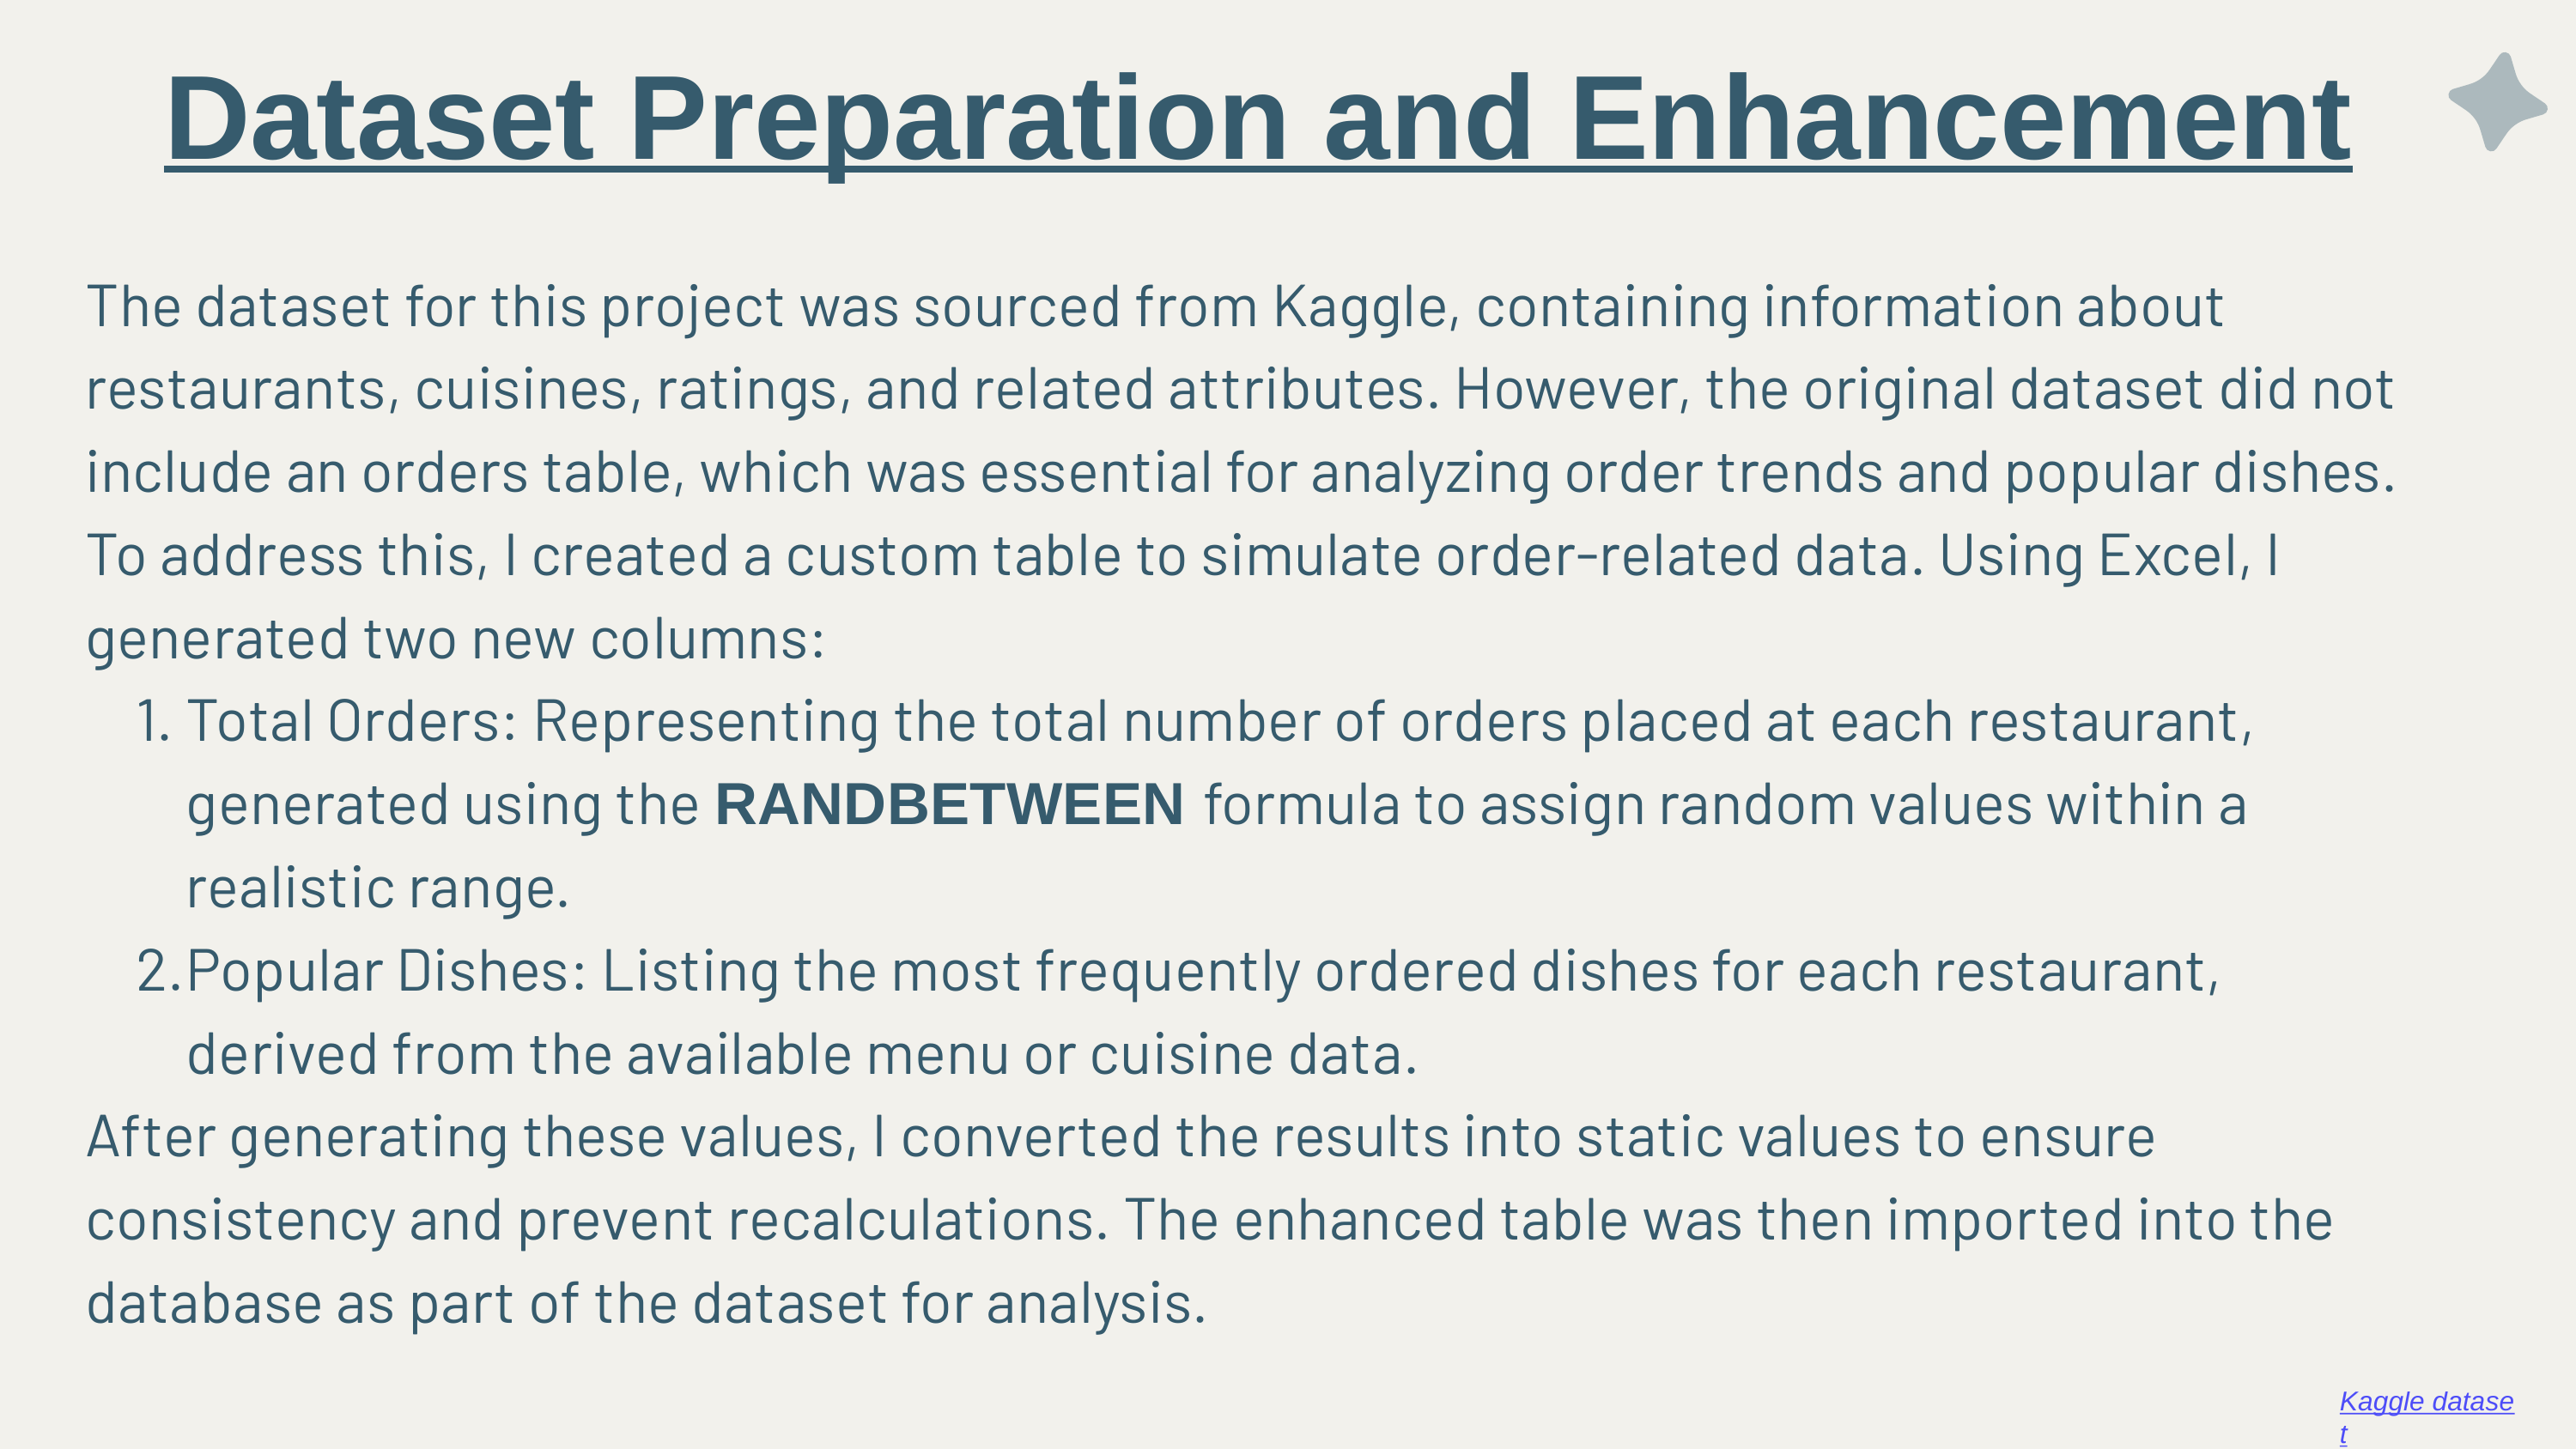

Dataset Preparation and Enhancement

The dataset for this project was sourced from Kaggle, containing information about restaurants, cuisines, ratings, and related attributes. However, the original dataset did not include an orders table, which was essential for analyzing order trends and popular dishes.
To address this, I created a custom table to simulate order-related data. Using Excel, I generated two new columns:
Total Orders: Representing the total number of orders placed at each restaurant, generated using the RANDBETWEEN formula to assign random values within a realistic range.
Popular Dishes: Listing the most frequently ordered dishes for each restaurant, derived from the available menu or cuisine data.
After generating these values, I converted the results into static values to ensure consistency and prevent recalculations. The enhanced table was then imported into the database as part of the dataset for analysis.
Kaggle dataset